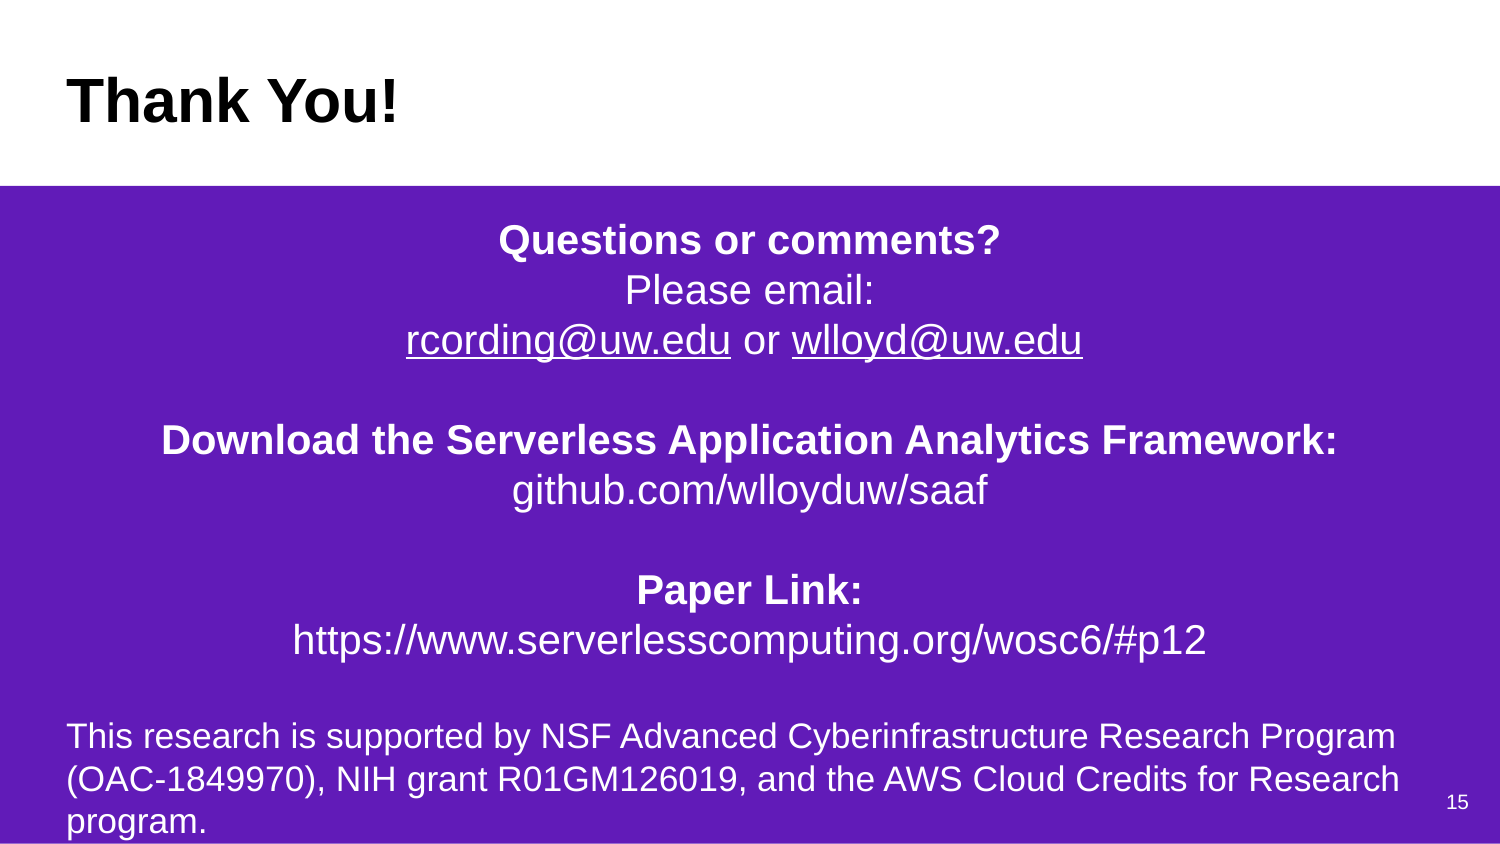

# Thank You!

Questions or comments?
Please email:
rcording@uw.edu or wlloyd@uw.edu

Download the Serverless Application Analytics Framework:
github.com/wlloyduw/saaf
Paper Link:
https://www.serverlesscomputing.org/wosc6/#p12

This research is supported by NSF Advanced Cyberinfrastructure Research Program (OAC-1849970), NIH grant R01GM126019, and the AWS Cloud Credits for Research program.
15